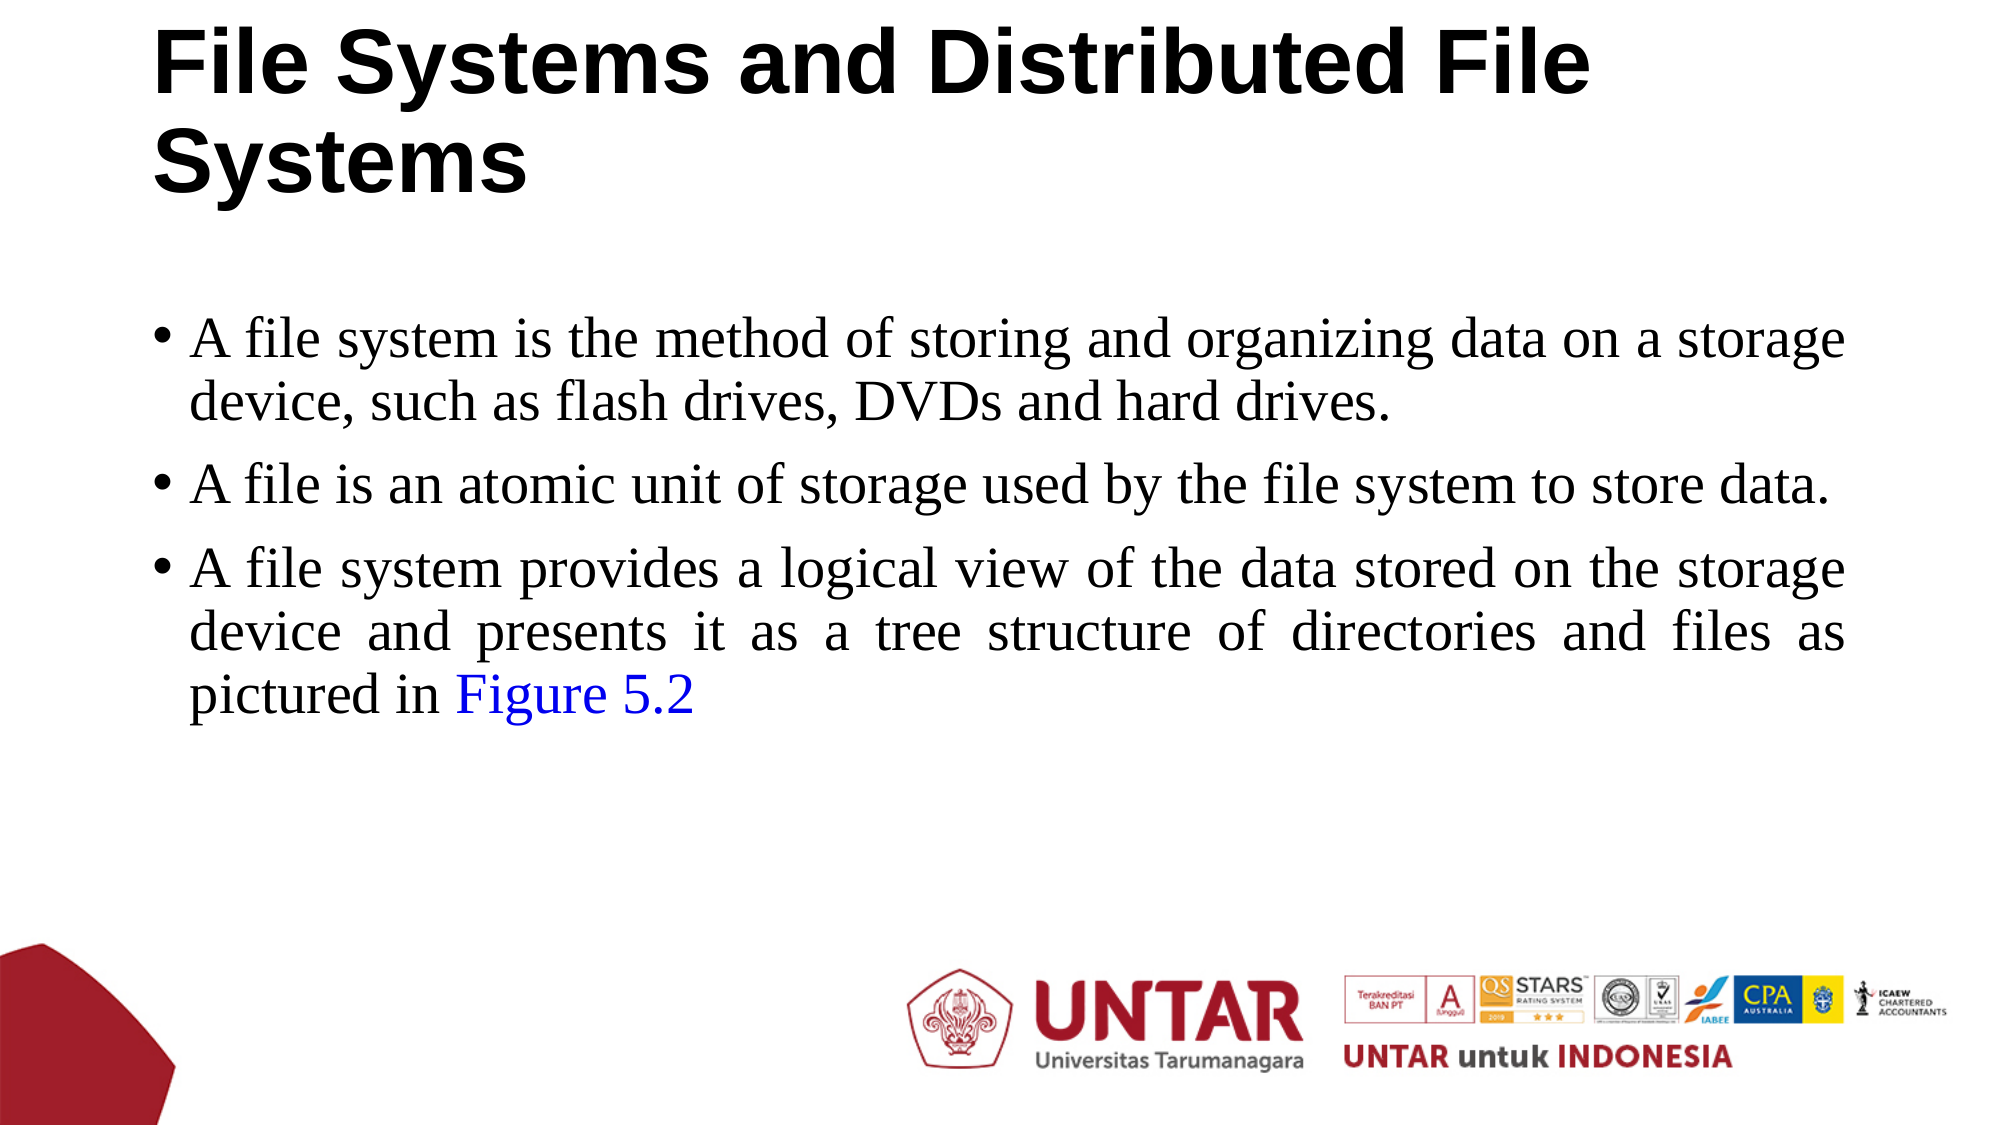

# File Systems and Distributed File Systems
A file system is the method of storing and organizing data on a storage device, such as flash drives, DVDs and hard drives.
A file is an atomic unit of storage used by the file system to store data.
A file system provides a logical view of the data stored on the storage device and presents it as a tree structure of directories and files as pictured in Figure 5.2